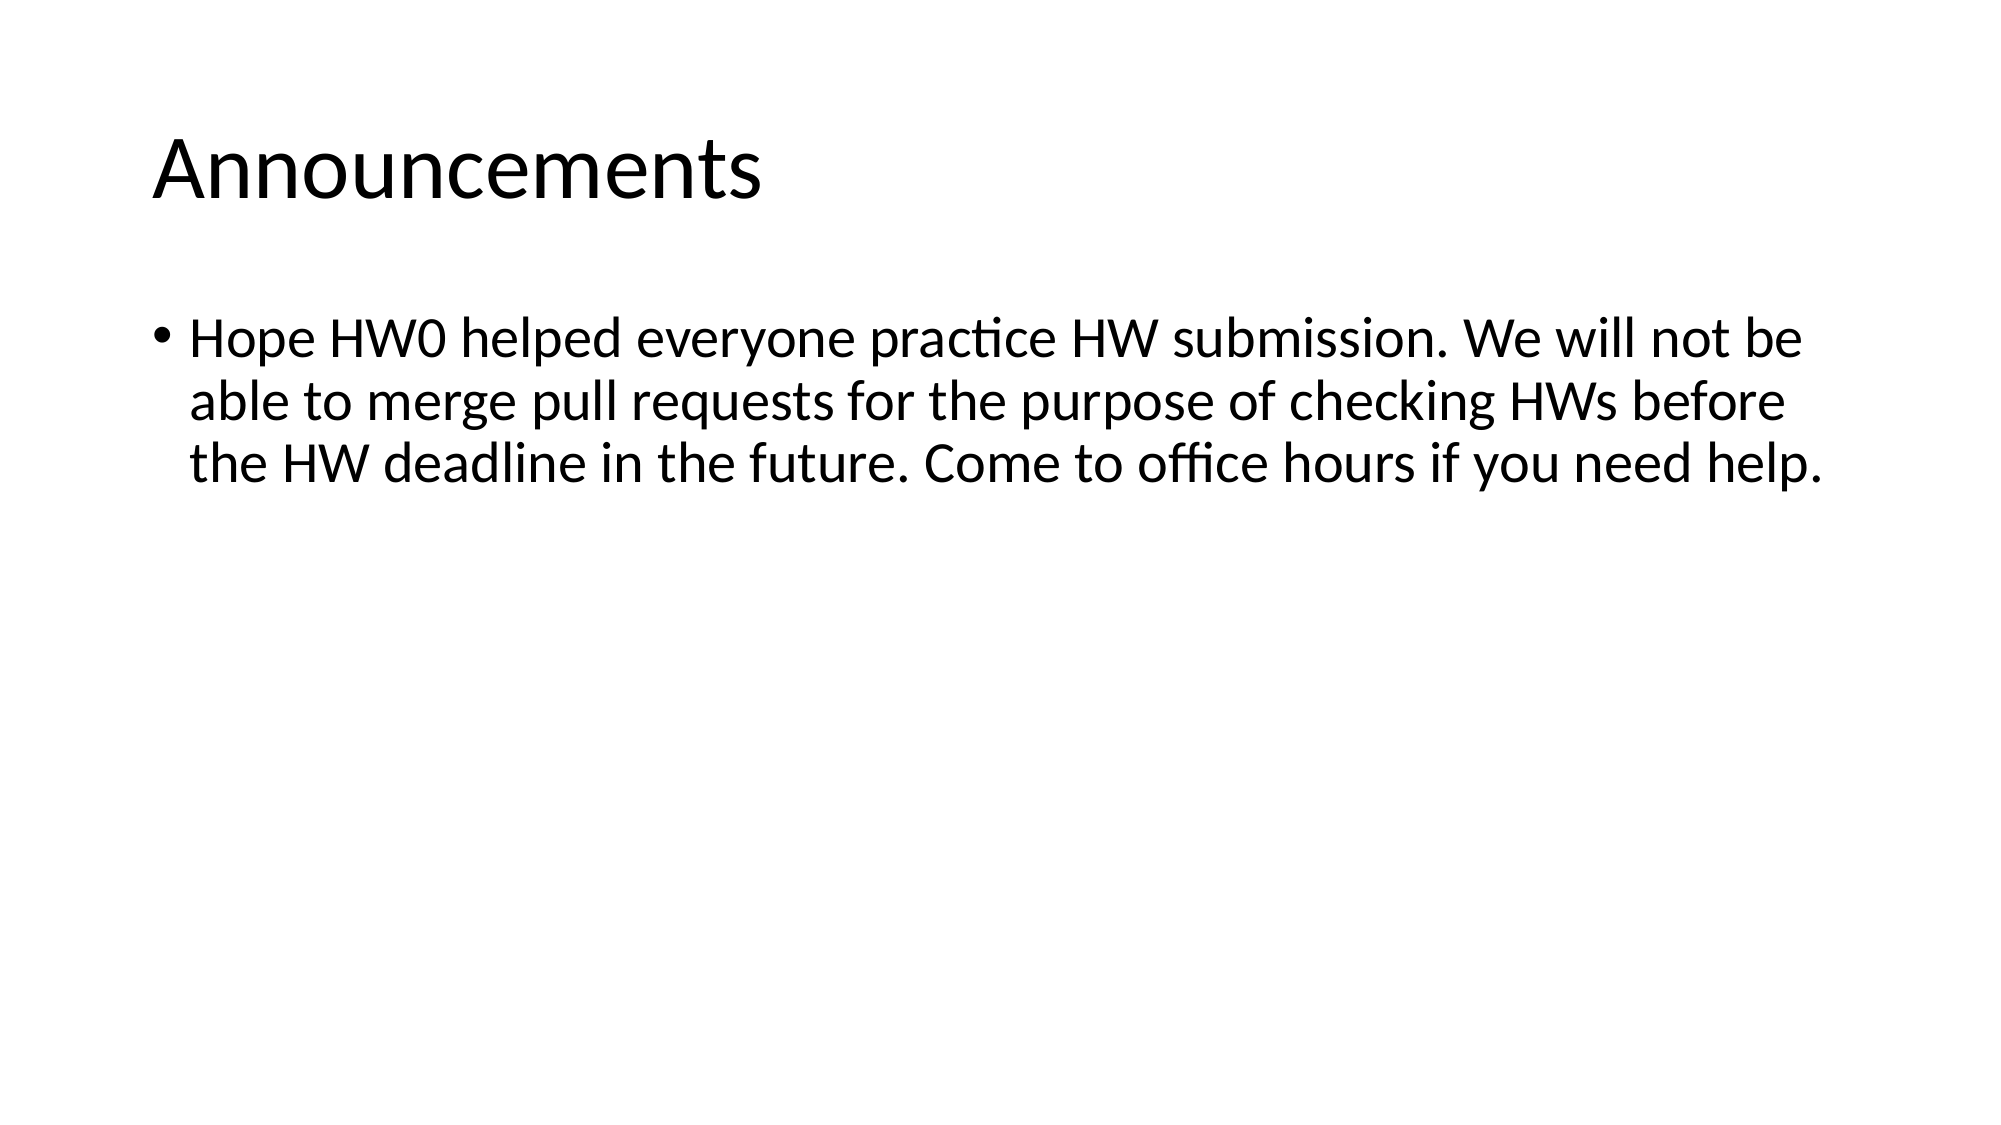

# Announcements
Hope HW0 helped everyone practice HW submission. We will not be able to merge pull requests for the purpose of checking HWs before the HW deadline in the future. Come to office hours if you need help.